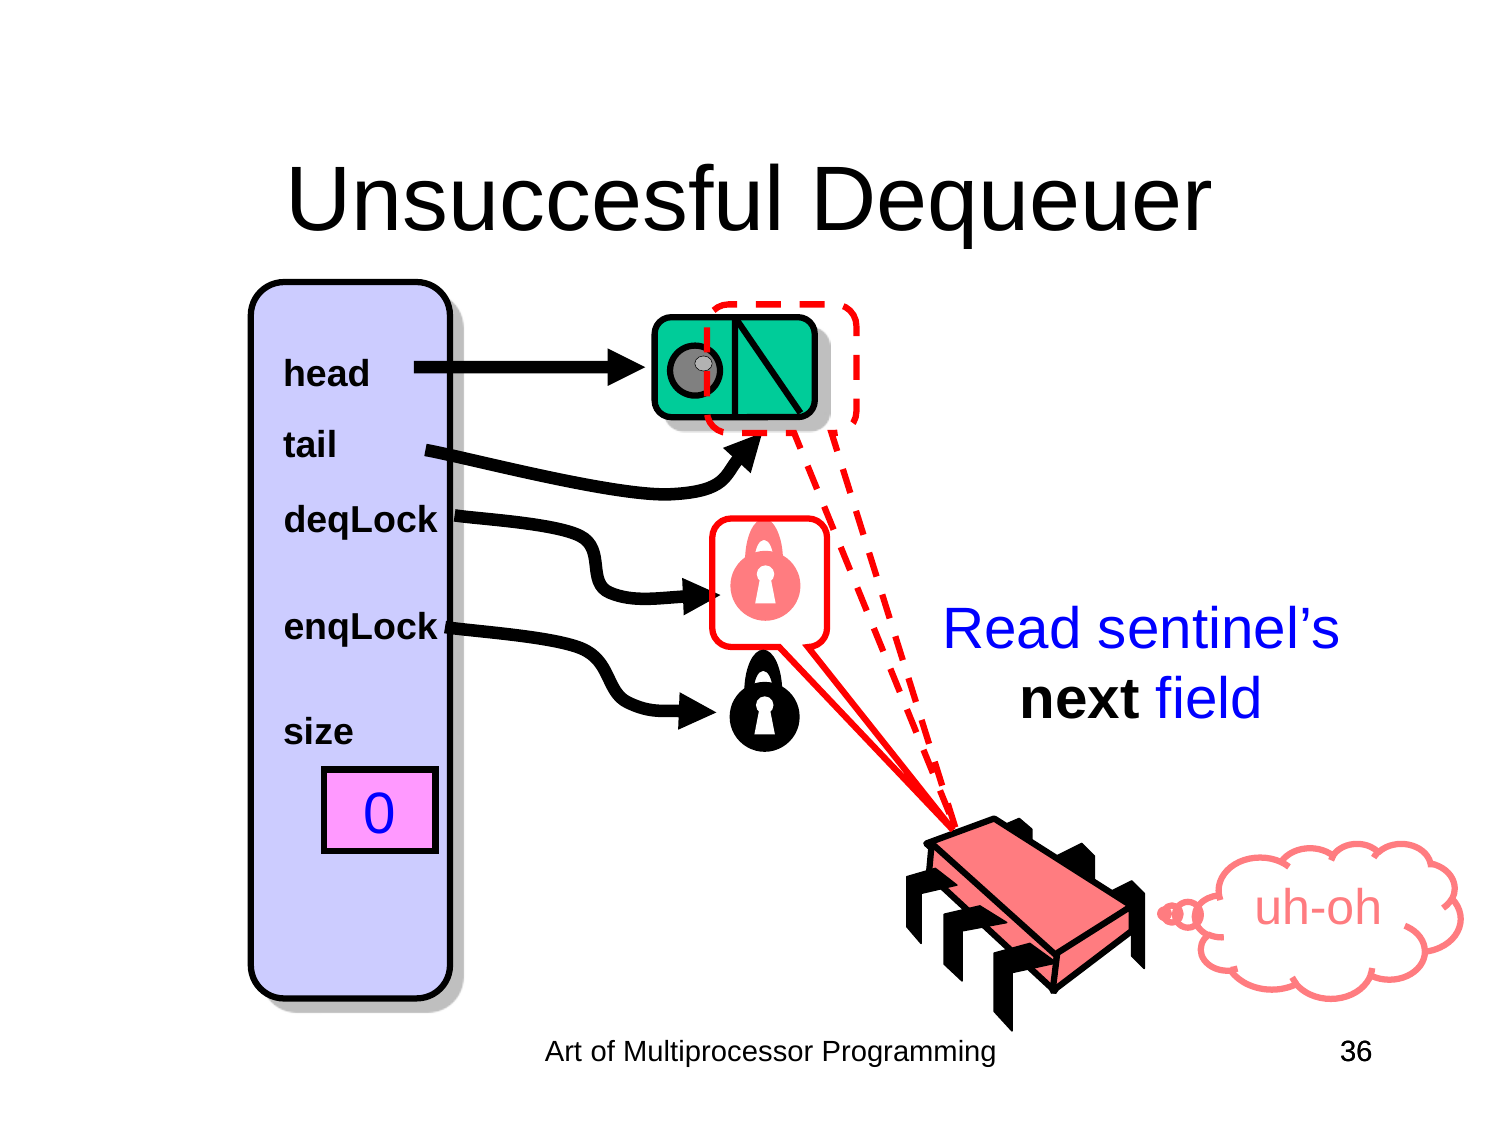

Unsuccesful Dequeuer

head

tail

deqLock

Read sentinel’s next field
enqLock

size
0

uh-oh
Art of Multiprocessor Programming
36
36